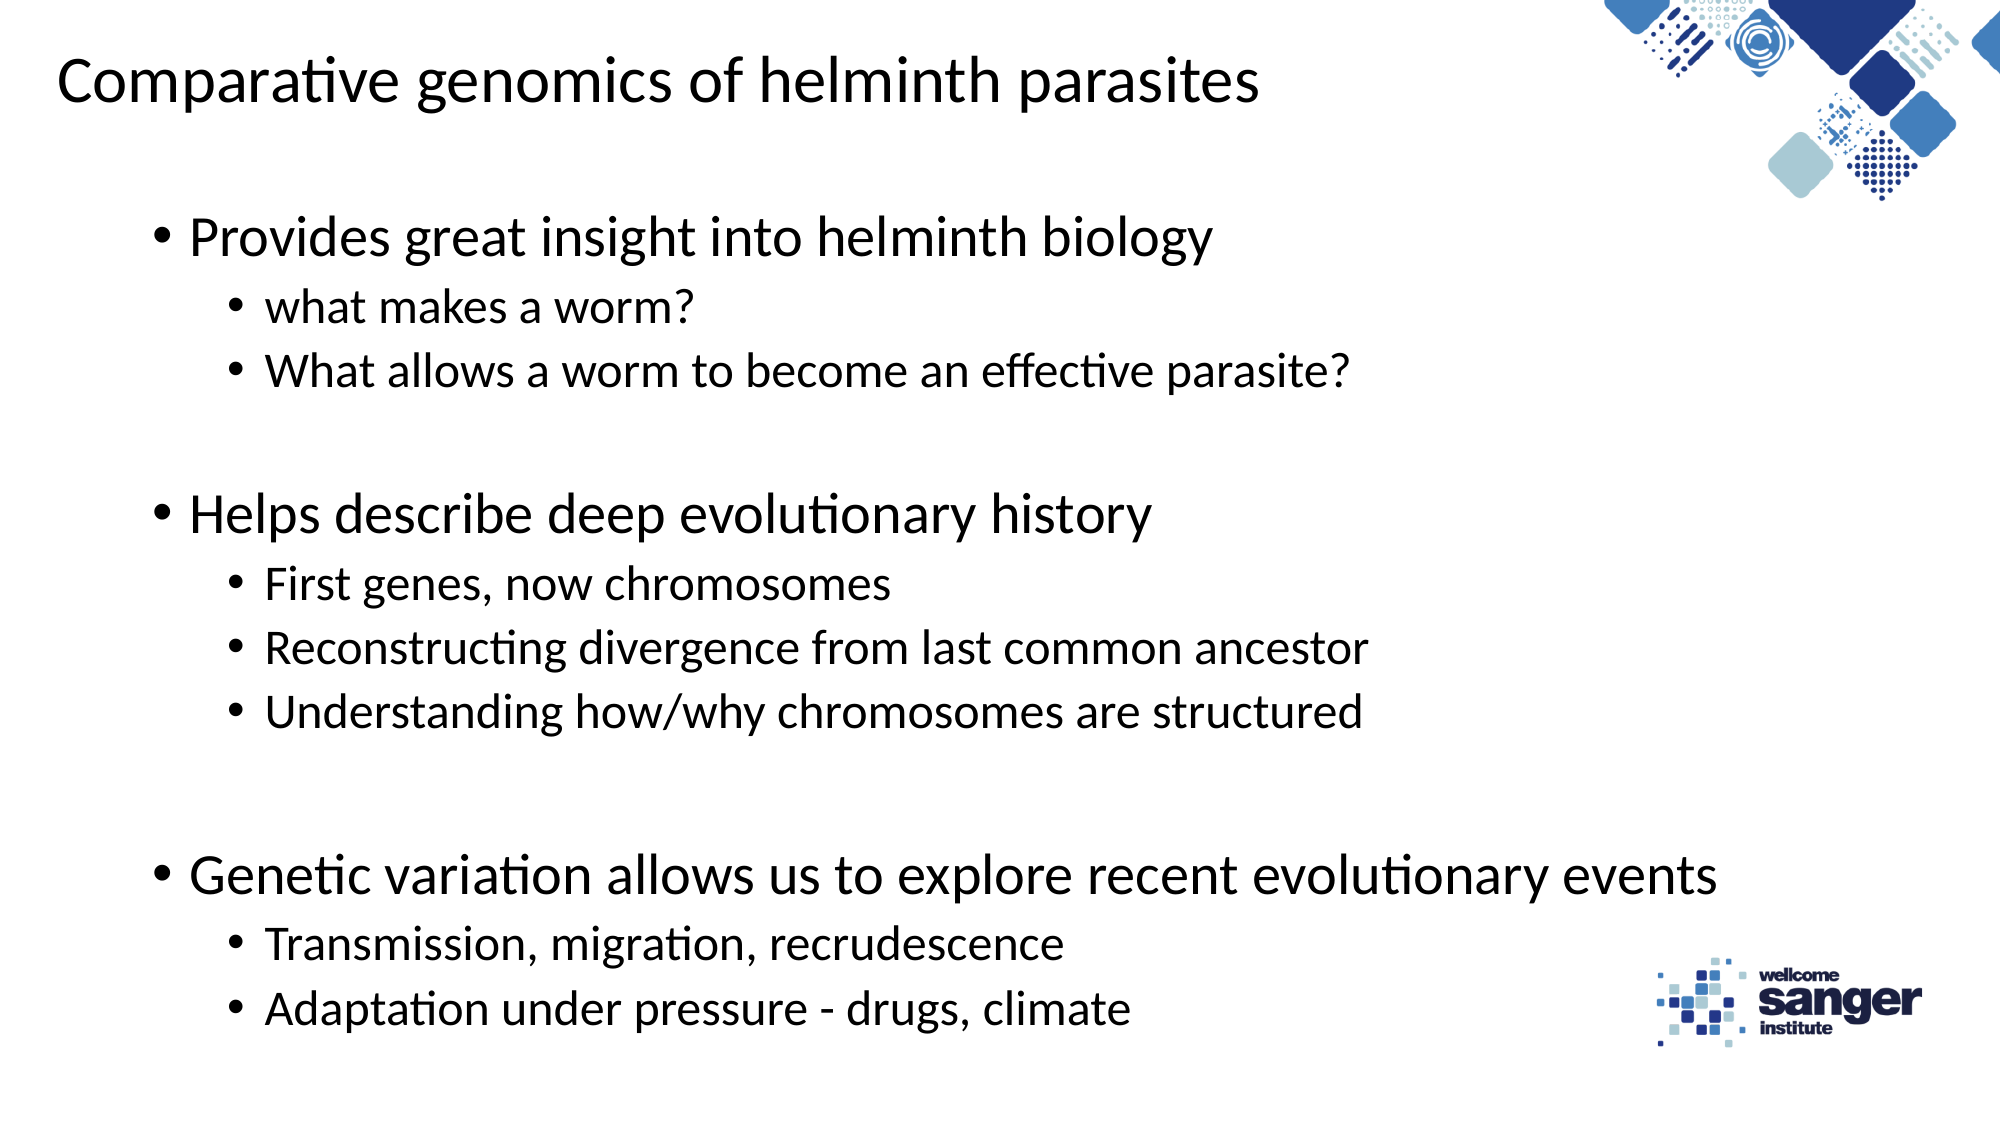

Comparative genomics of helminth parasites
Provides great insight into helminth biology
what makes a worm?
What allows a worm to become an effective parasite?

Helps describe deep evolutionary history
First genes, now chromosomes
Reconstructing divergence from last common ancestor
Understanding how/why chromosomes are structured

Genetic variation allows us to explore recent evolutionary events
Transmission, migration, recrudescence
Adaptation under pressure - drugs, climate